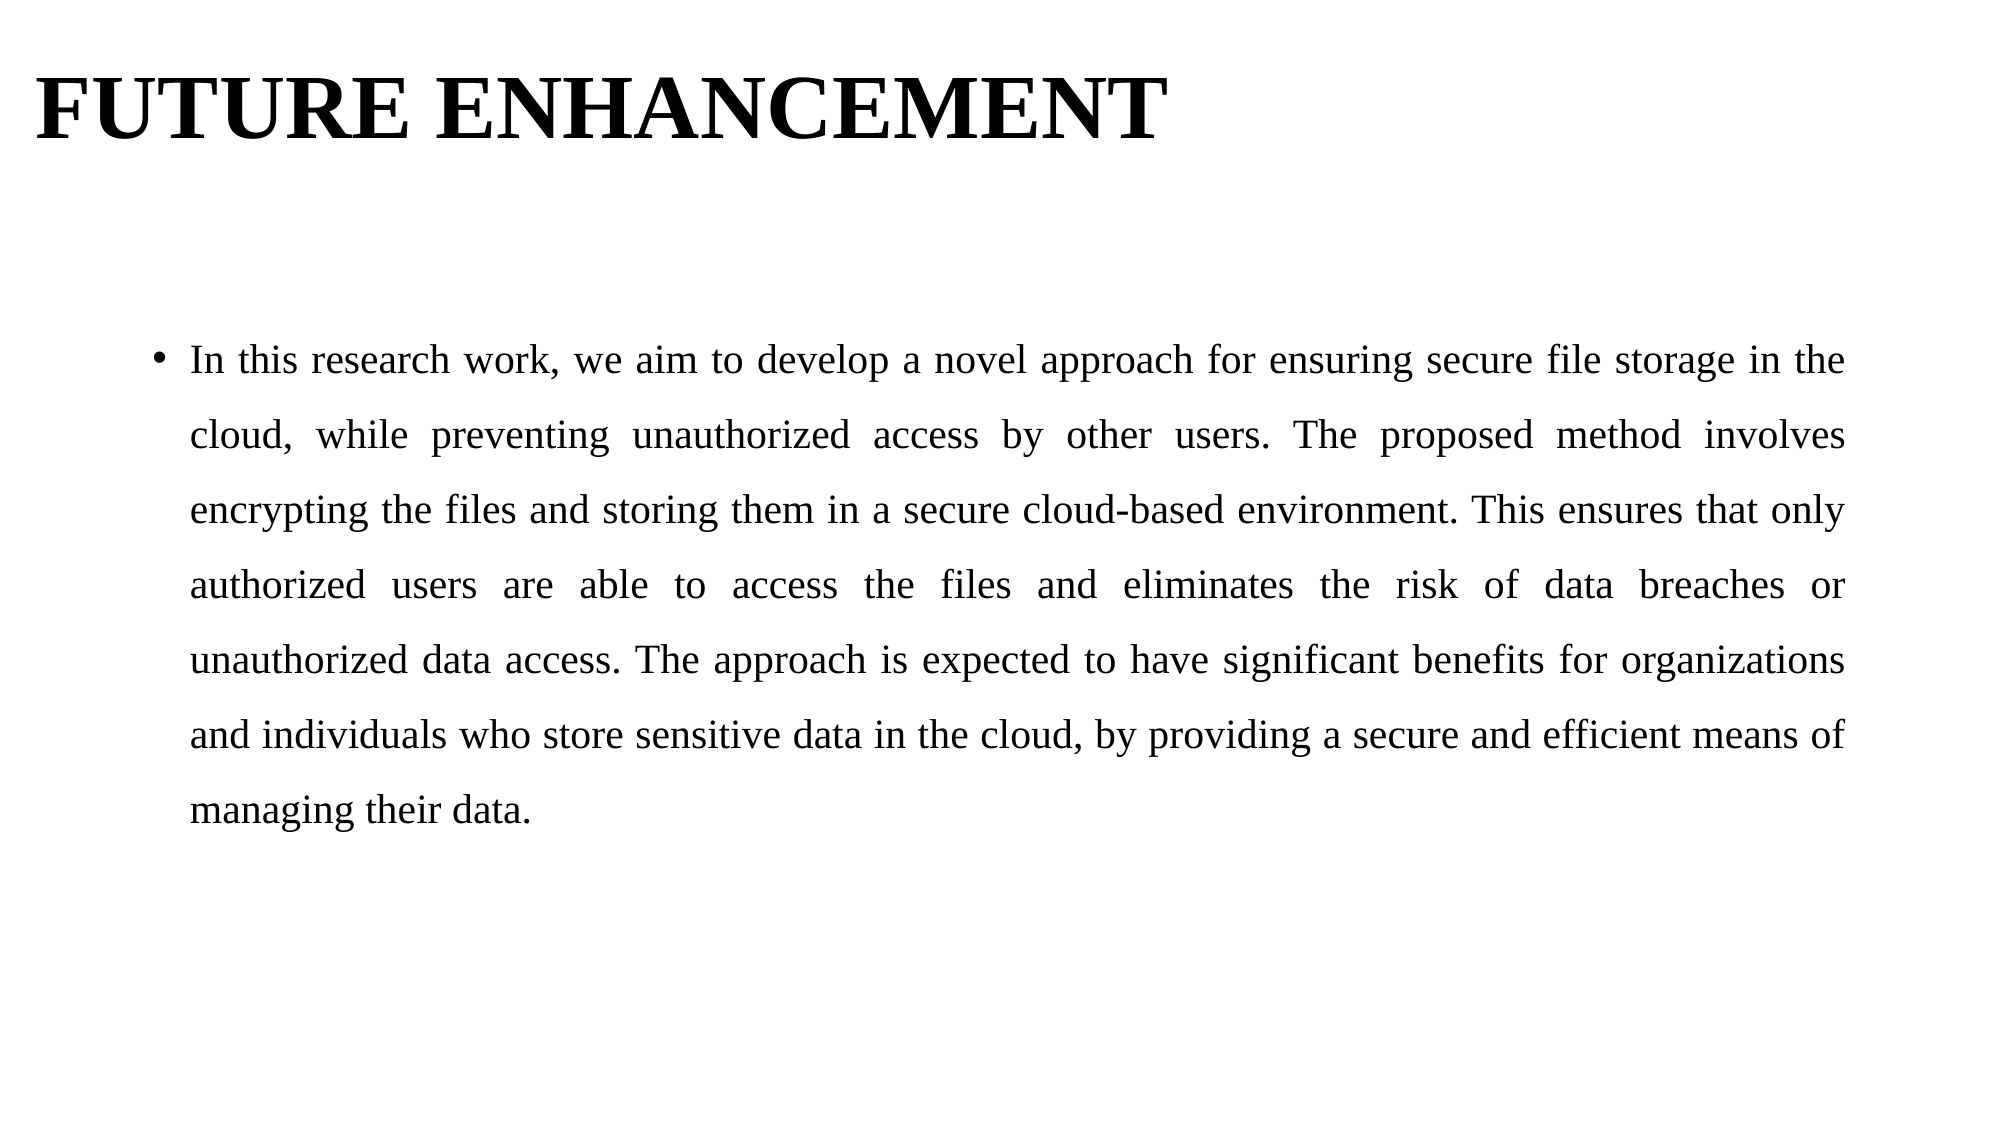

# FUTURE ENHANCEMENT
In this research work, we aim to develop a novel approach for ensuring secure file storage in the cloud, while preventing unauthorized access by other users. The proposed method involves encrypting the files and storing them in a secure cloud-based environment. This ensures that only authorized users are able to access the files and eliminates the risk of data breaches or unauthorized data access. The approach is expected to have significant benefits for organizations and individuals who store sensitive data in the cloud, by providing a secure and efficient means of managing their data.